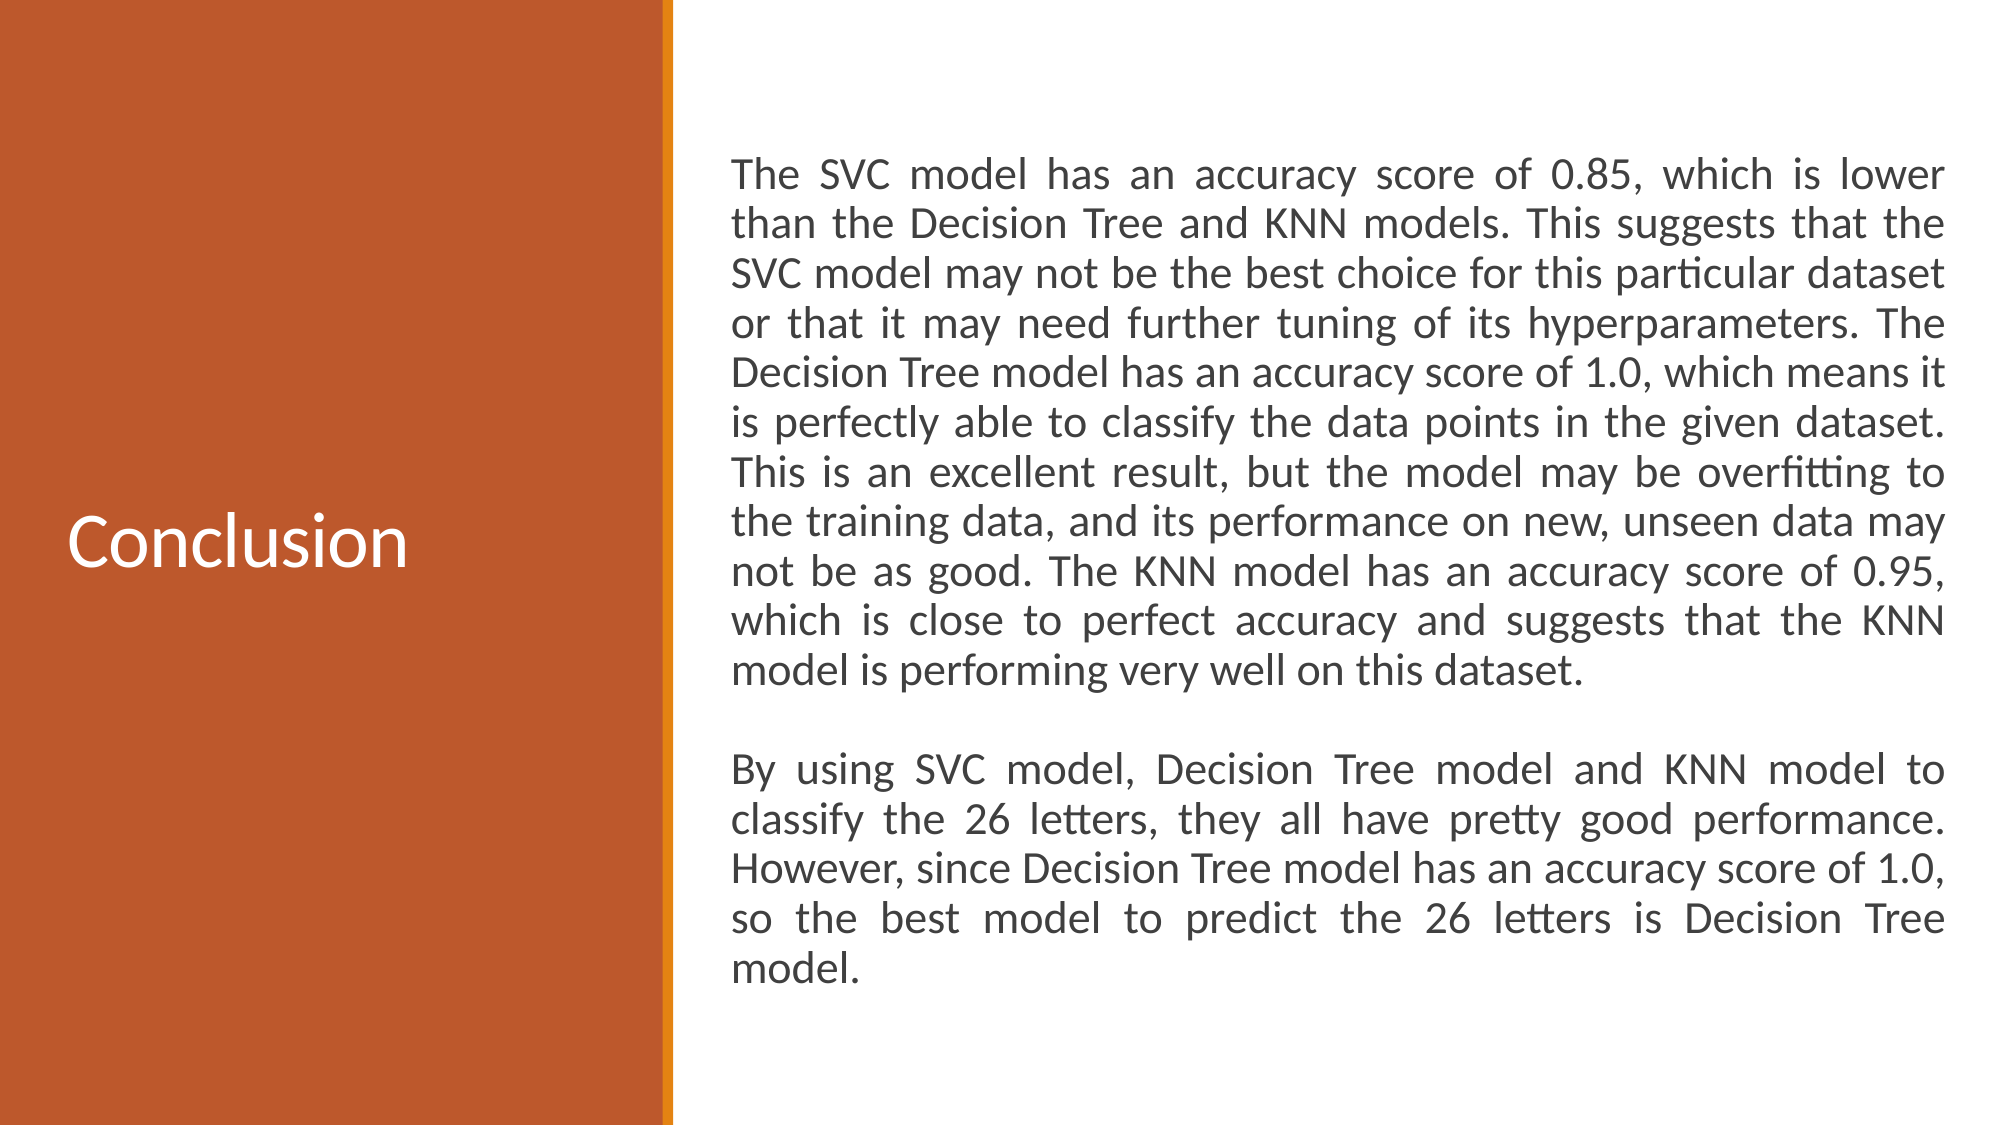

The SVC model has an accuracy score of 0.85, which is lower than the Decision Tree and KNN models. This suggests that the SVC model may not be the best choice for this particular dataset or that it may need further tuning of its hyperparameters. The Decision Tree model has an accuracy score of 1.0, which means it is perfectly able to classify the data points in the given dataset. This is an excellent result, but the model may be overfitting to the training data, and its performance on new, unseen data may not be as good. The KNN model has an accuracy score of 0.95, which is close to perfect accuracy and suggests that the KNN model is performing very well on this dataset.

By using SVC model, Decision Tree model and KNN model to classify the 26 letters, they all have pretty good performance. However, since Decision Tree model has an accuracy score of 1.0, so the best model to predict the 26 letters is Decision Tree model.

# Conclusion